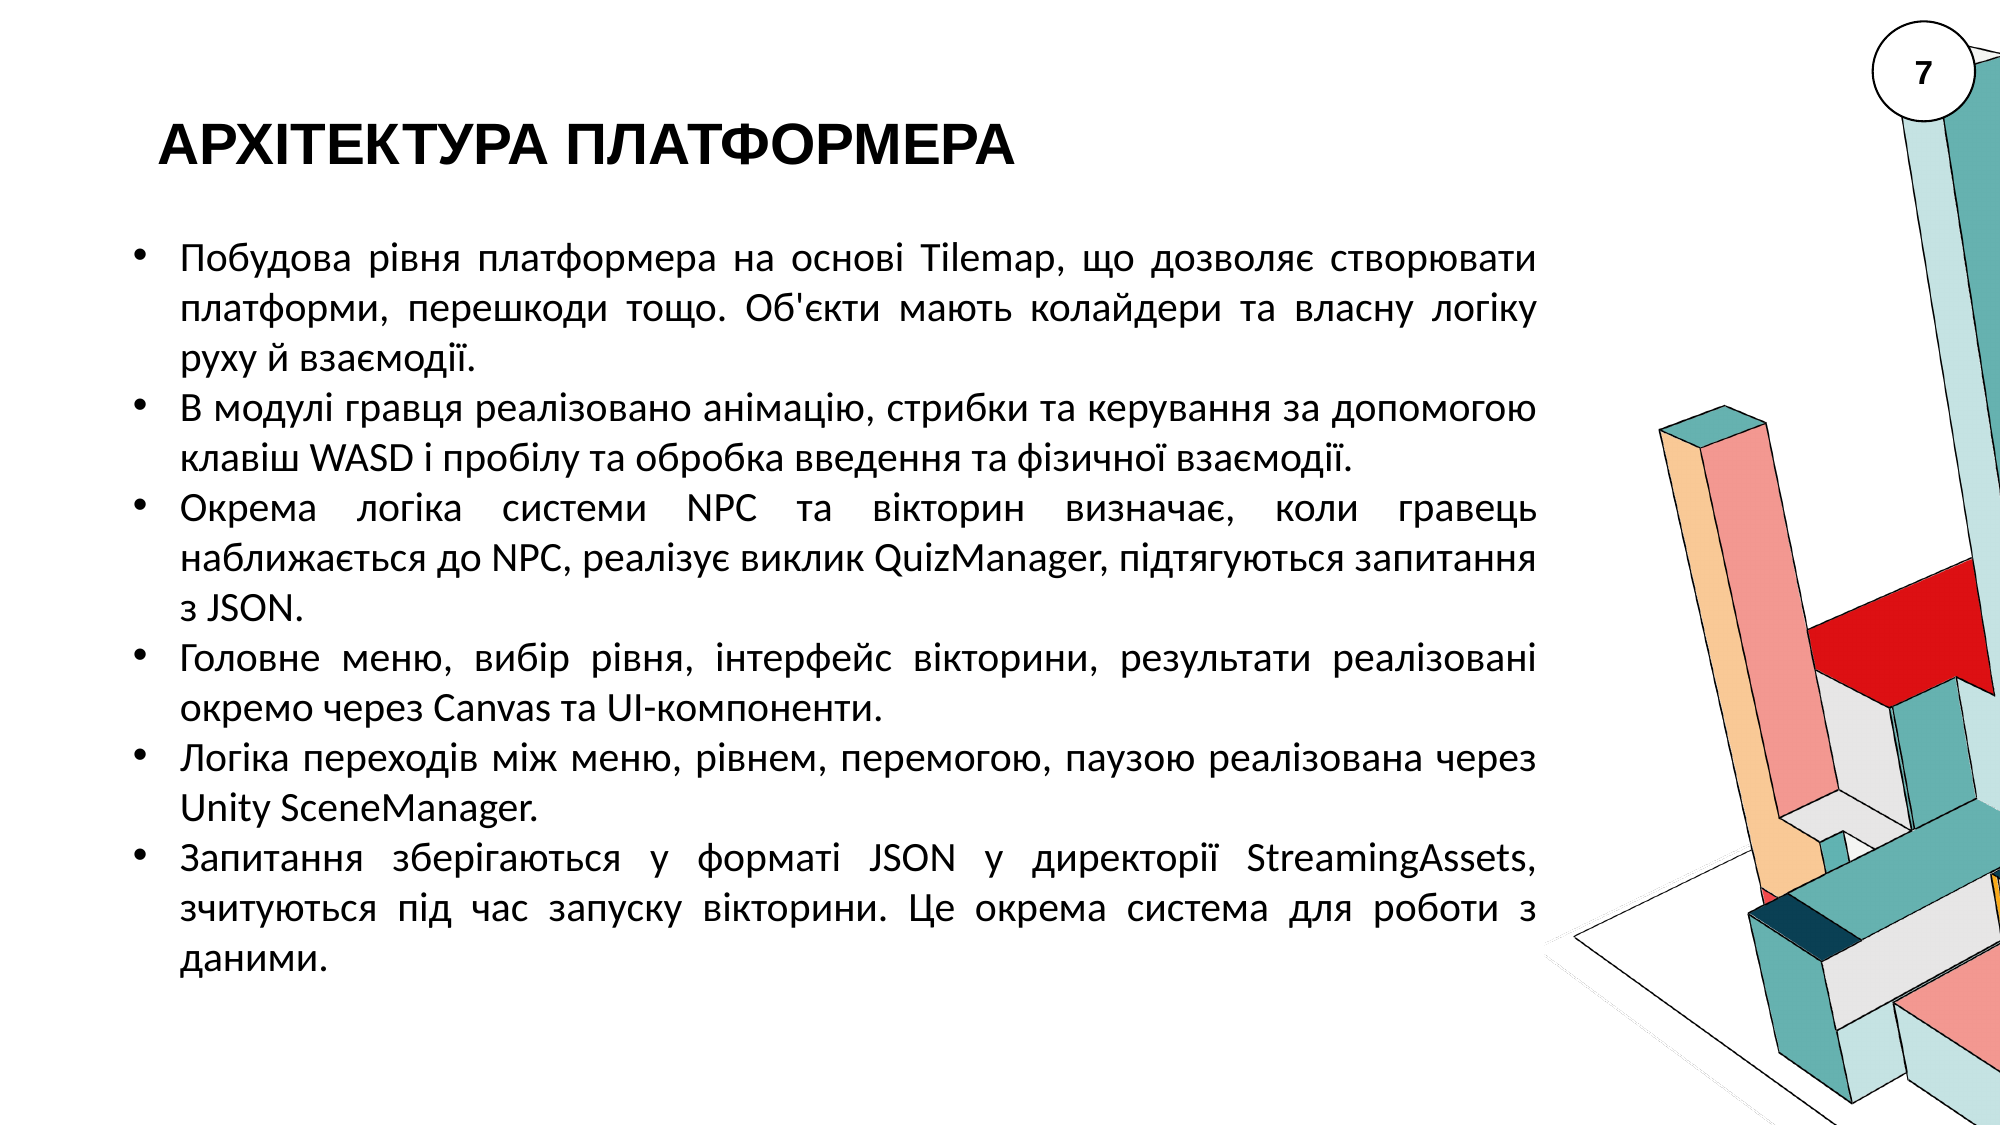

Архітектура платформера
7
Побудова рівня платформера на основі Tilemap, що дозволяє створювати платформи, перешкоди тощо. Об'єкти мають колайдери та власну логіку руху й взаємодії.
В модулі гравця реалізовано анімацію, стрибки та керування за допомогою клавіш WASD і пробілу та обробка введення та фізичної взаємодії.
Окрема логіка системи NPC та вікторин визначає, коли гравець наближається до NPC, реалізує виклик QuizManager, підтягуються запитання з JSON.
Головне меню, вибір рівня, інтерфейс вікторини, результати реалізовані окремо через Canvas та UI-компоненти.
Логіка переходів між меню, рівнем, перемогою, паузою реалізована через Unity SceneManager.
Запитання зберігаються у форматі JSON у директорії StreamingAssets, зчитуються під час запуску вікторини. Це окрема система для роботи з даними.